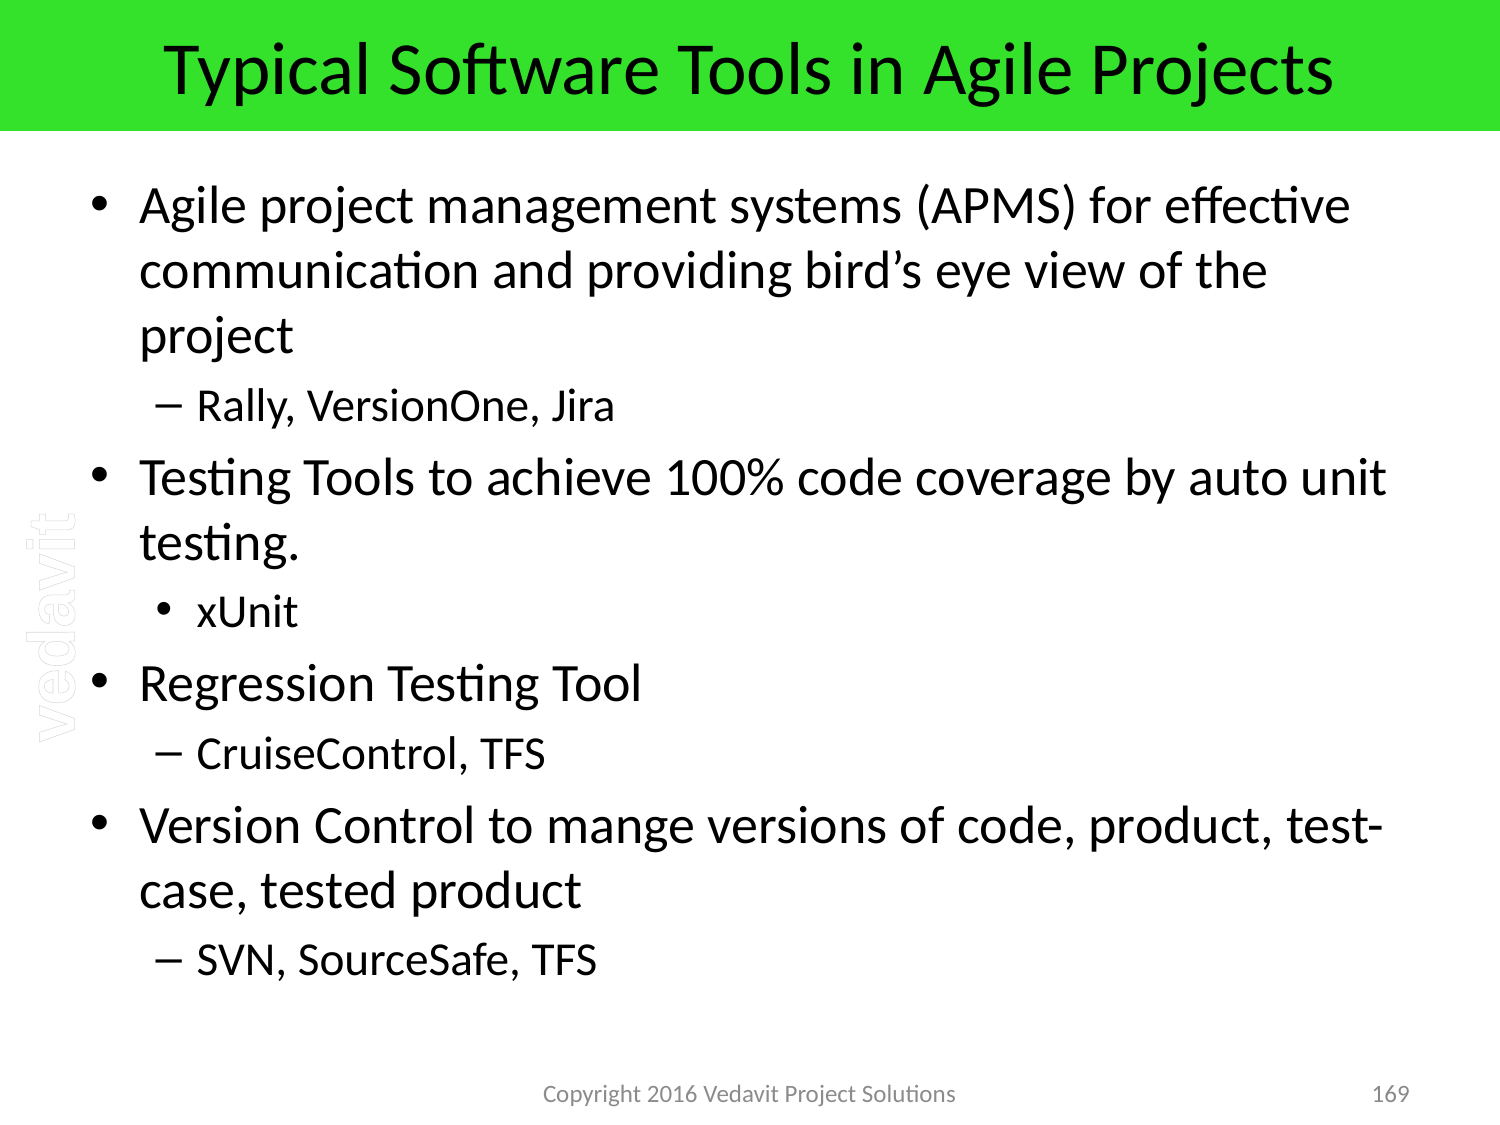

# Typical Software Tools in Agile Projects
Agile project management systems (APMS) for effective communication and providing bird’s eye view of the project
Rally, VersionOne, Jira
Testing Tools to achieve 100% code coverage by auto unit testing.
xUnit
Regression Testing Tool
CruiseControl, TFS
Version Control to mange versions of code, product, test-case, tested product
SVN, SourceSafe, TFS

Copyright 2016 Vedavit Project Solutions
169